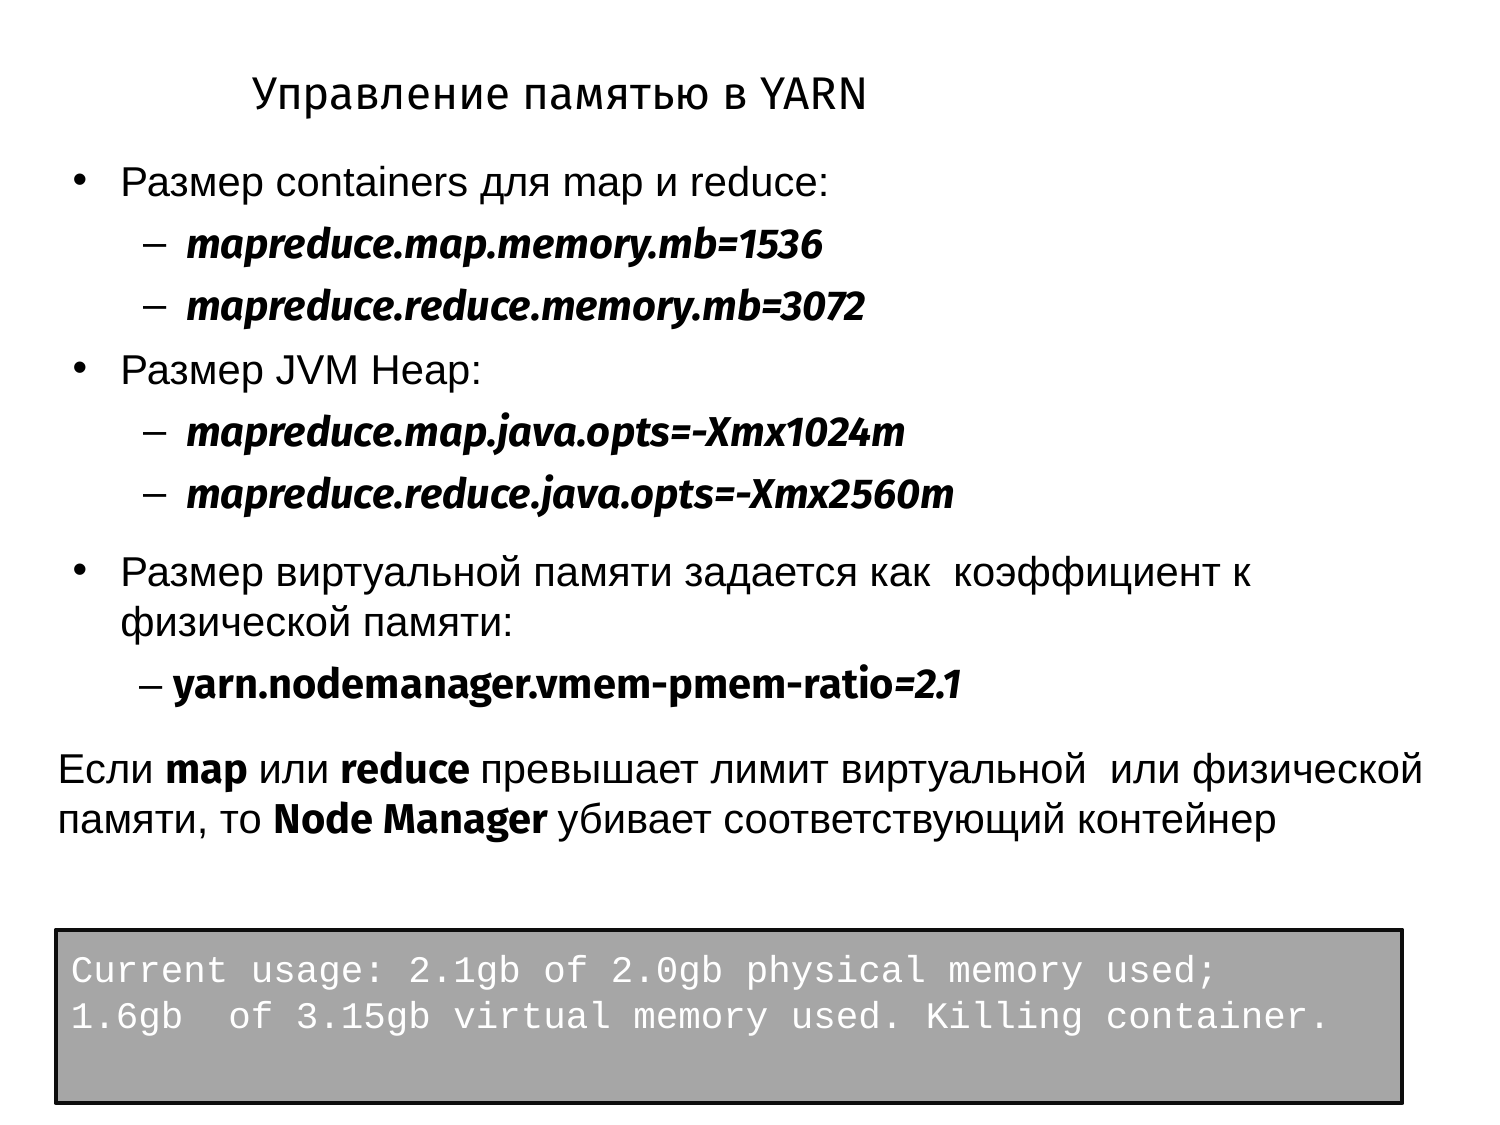

# Управление памятью в YARN
Размер containers для map и reduce:
mapreduce.map.memory.mb=1536
mapreduce.reduce.memory.mb=3072
Размер JVM Heap:
mapreduce.map.java.opts=-Xmx1024m
mapreduce.reduce.java.opts=-Xmx2560m
Размер виртуальной памяти задается как  коэффициент к физической памяти:
– yarn.nodemanager.vmem-pmem-ratio=2.1
Если map или reduce превышает лимит виртуальной  или физической памяти, то Node Manager убивает соответствующий контейнер
Current usage: 2.1gb of 2.0gb physical memory used; 1.6gb  of 3.15gb virtual memory used. Killing container.